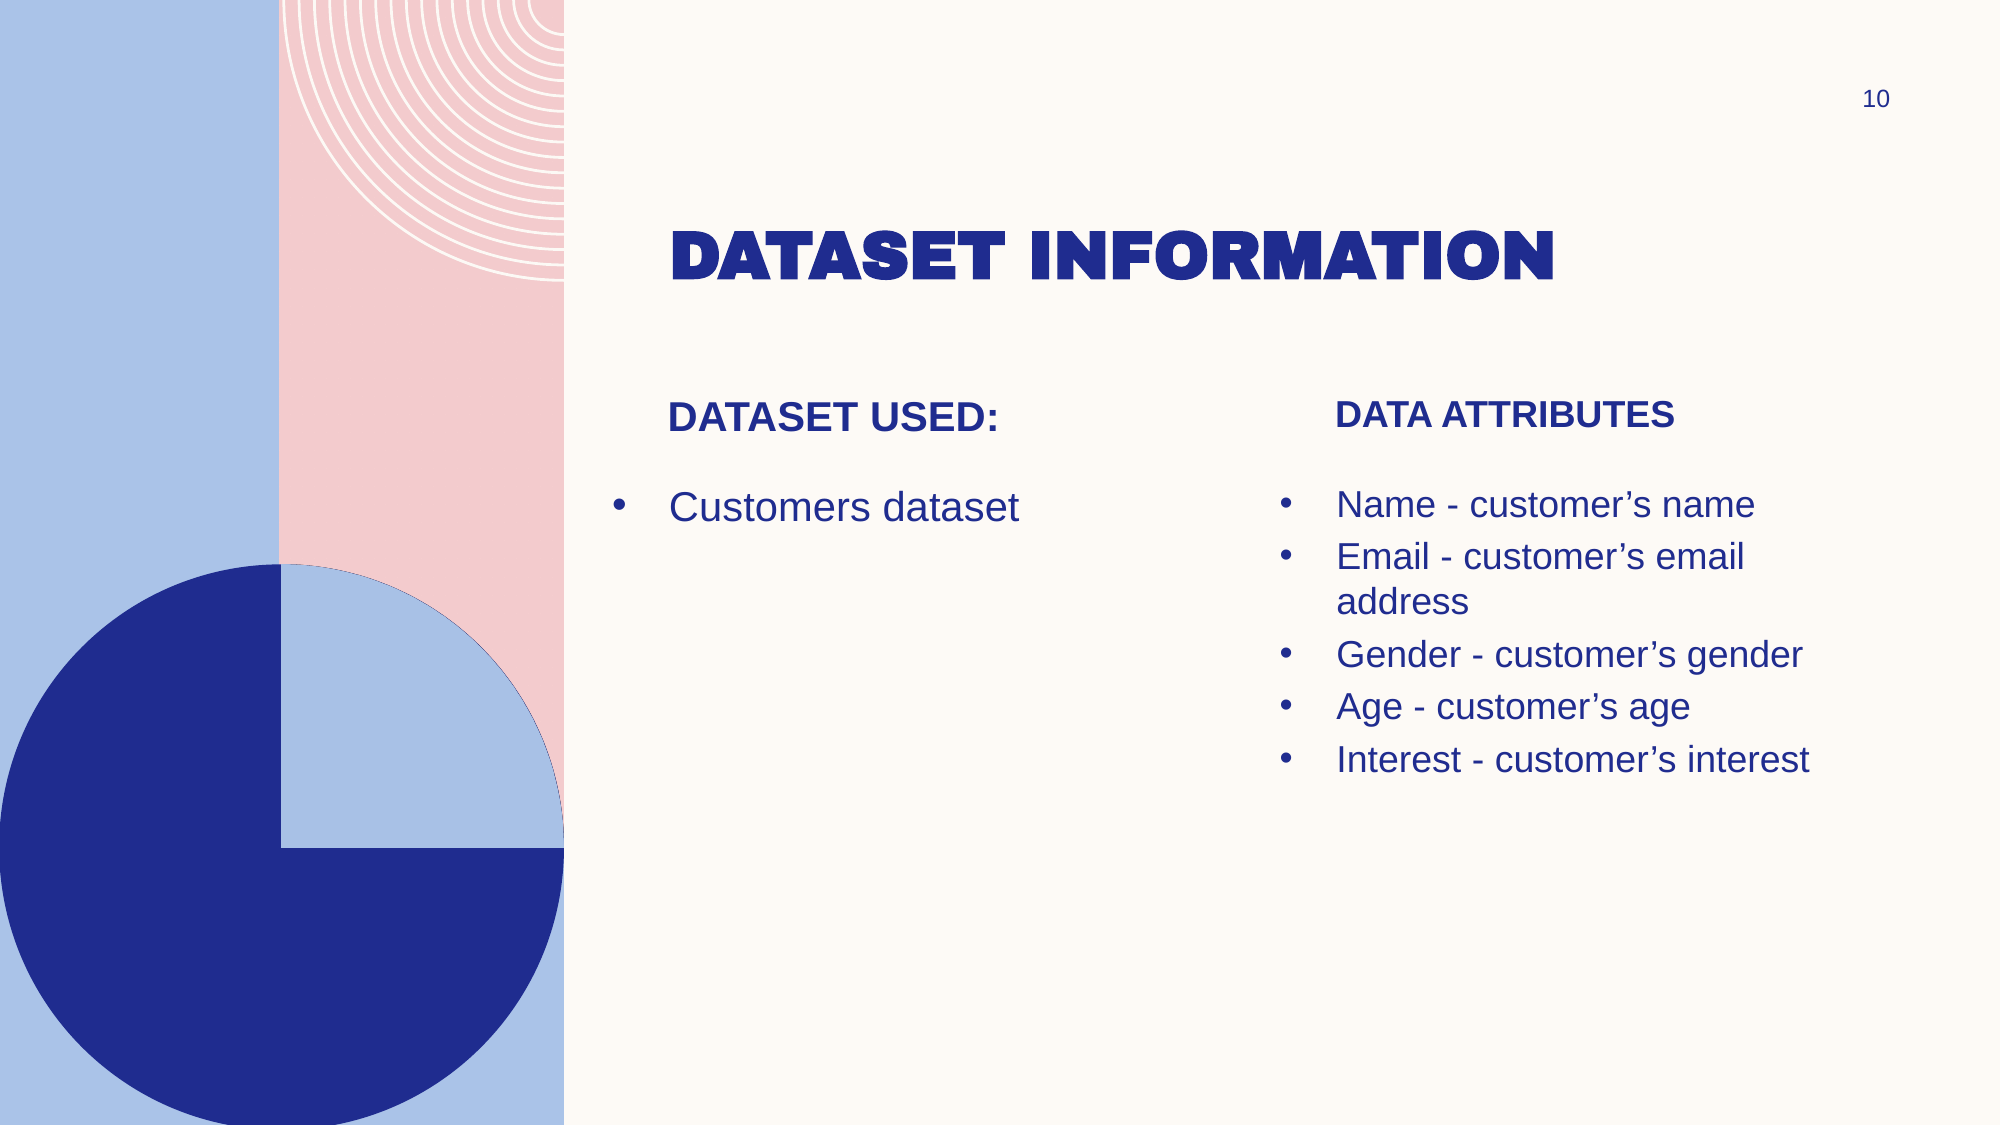

10
# DATASET INFORMATION
Dataset used:
DATA ATTRIBUTES
Customers dataset

Name - customer’s name
Email - customer’s email address
Gender - customer’s gender
Age - customer’s age
Interest - customer’s interest